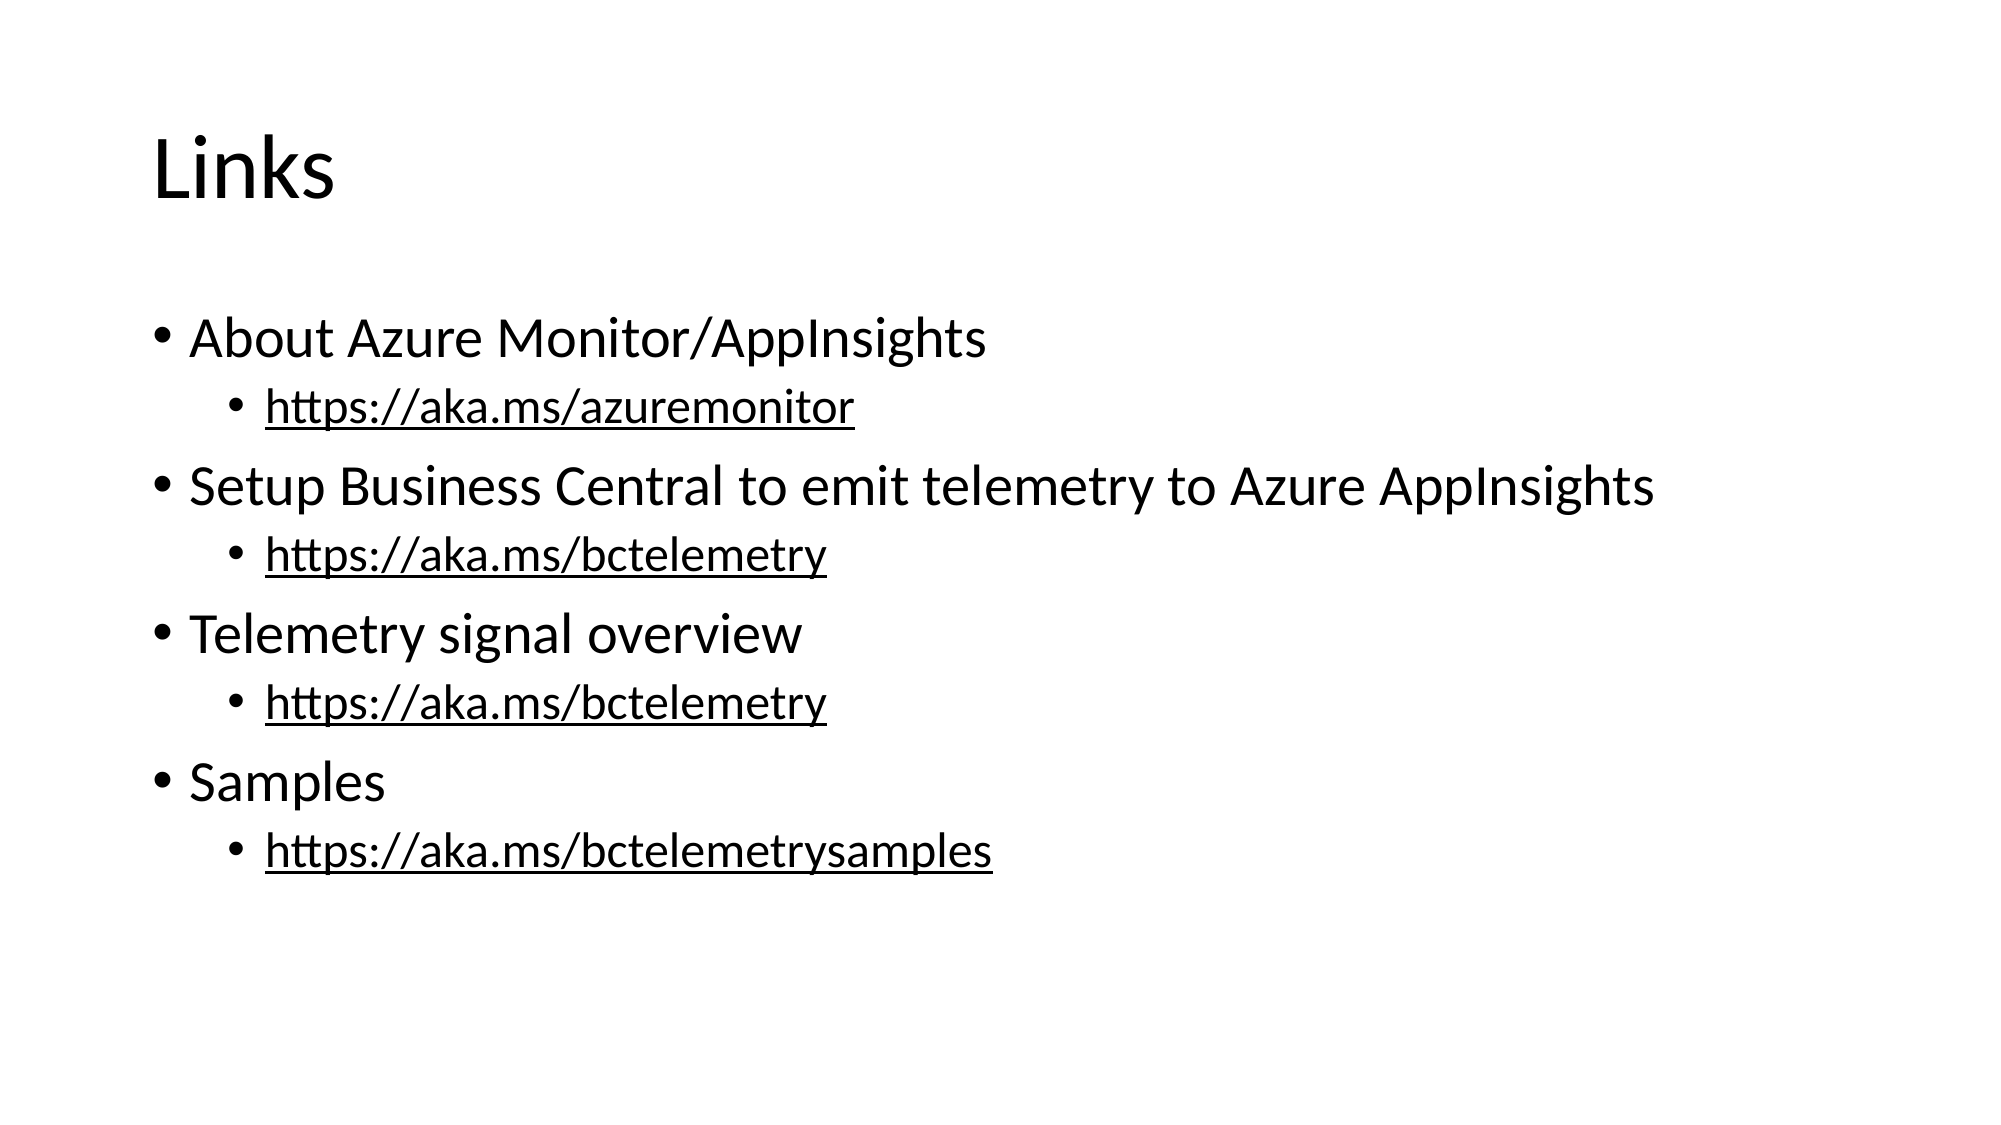

# Links
About Azure Monitor/AppInsights
https://aka.ms/azuremonitor
Setup Business Central to emit telemetry to Azure AppInsights
https://aka.ms/bctelemetry
Telemetry signal overview
https://aka.ms/bctelemetry
Samples
https://aka.ms/bctelemetrysamples